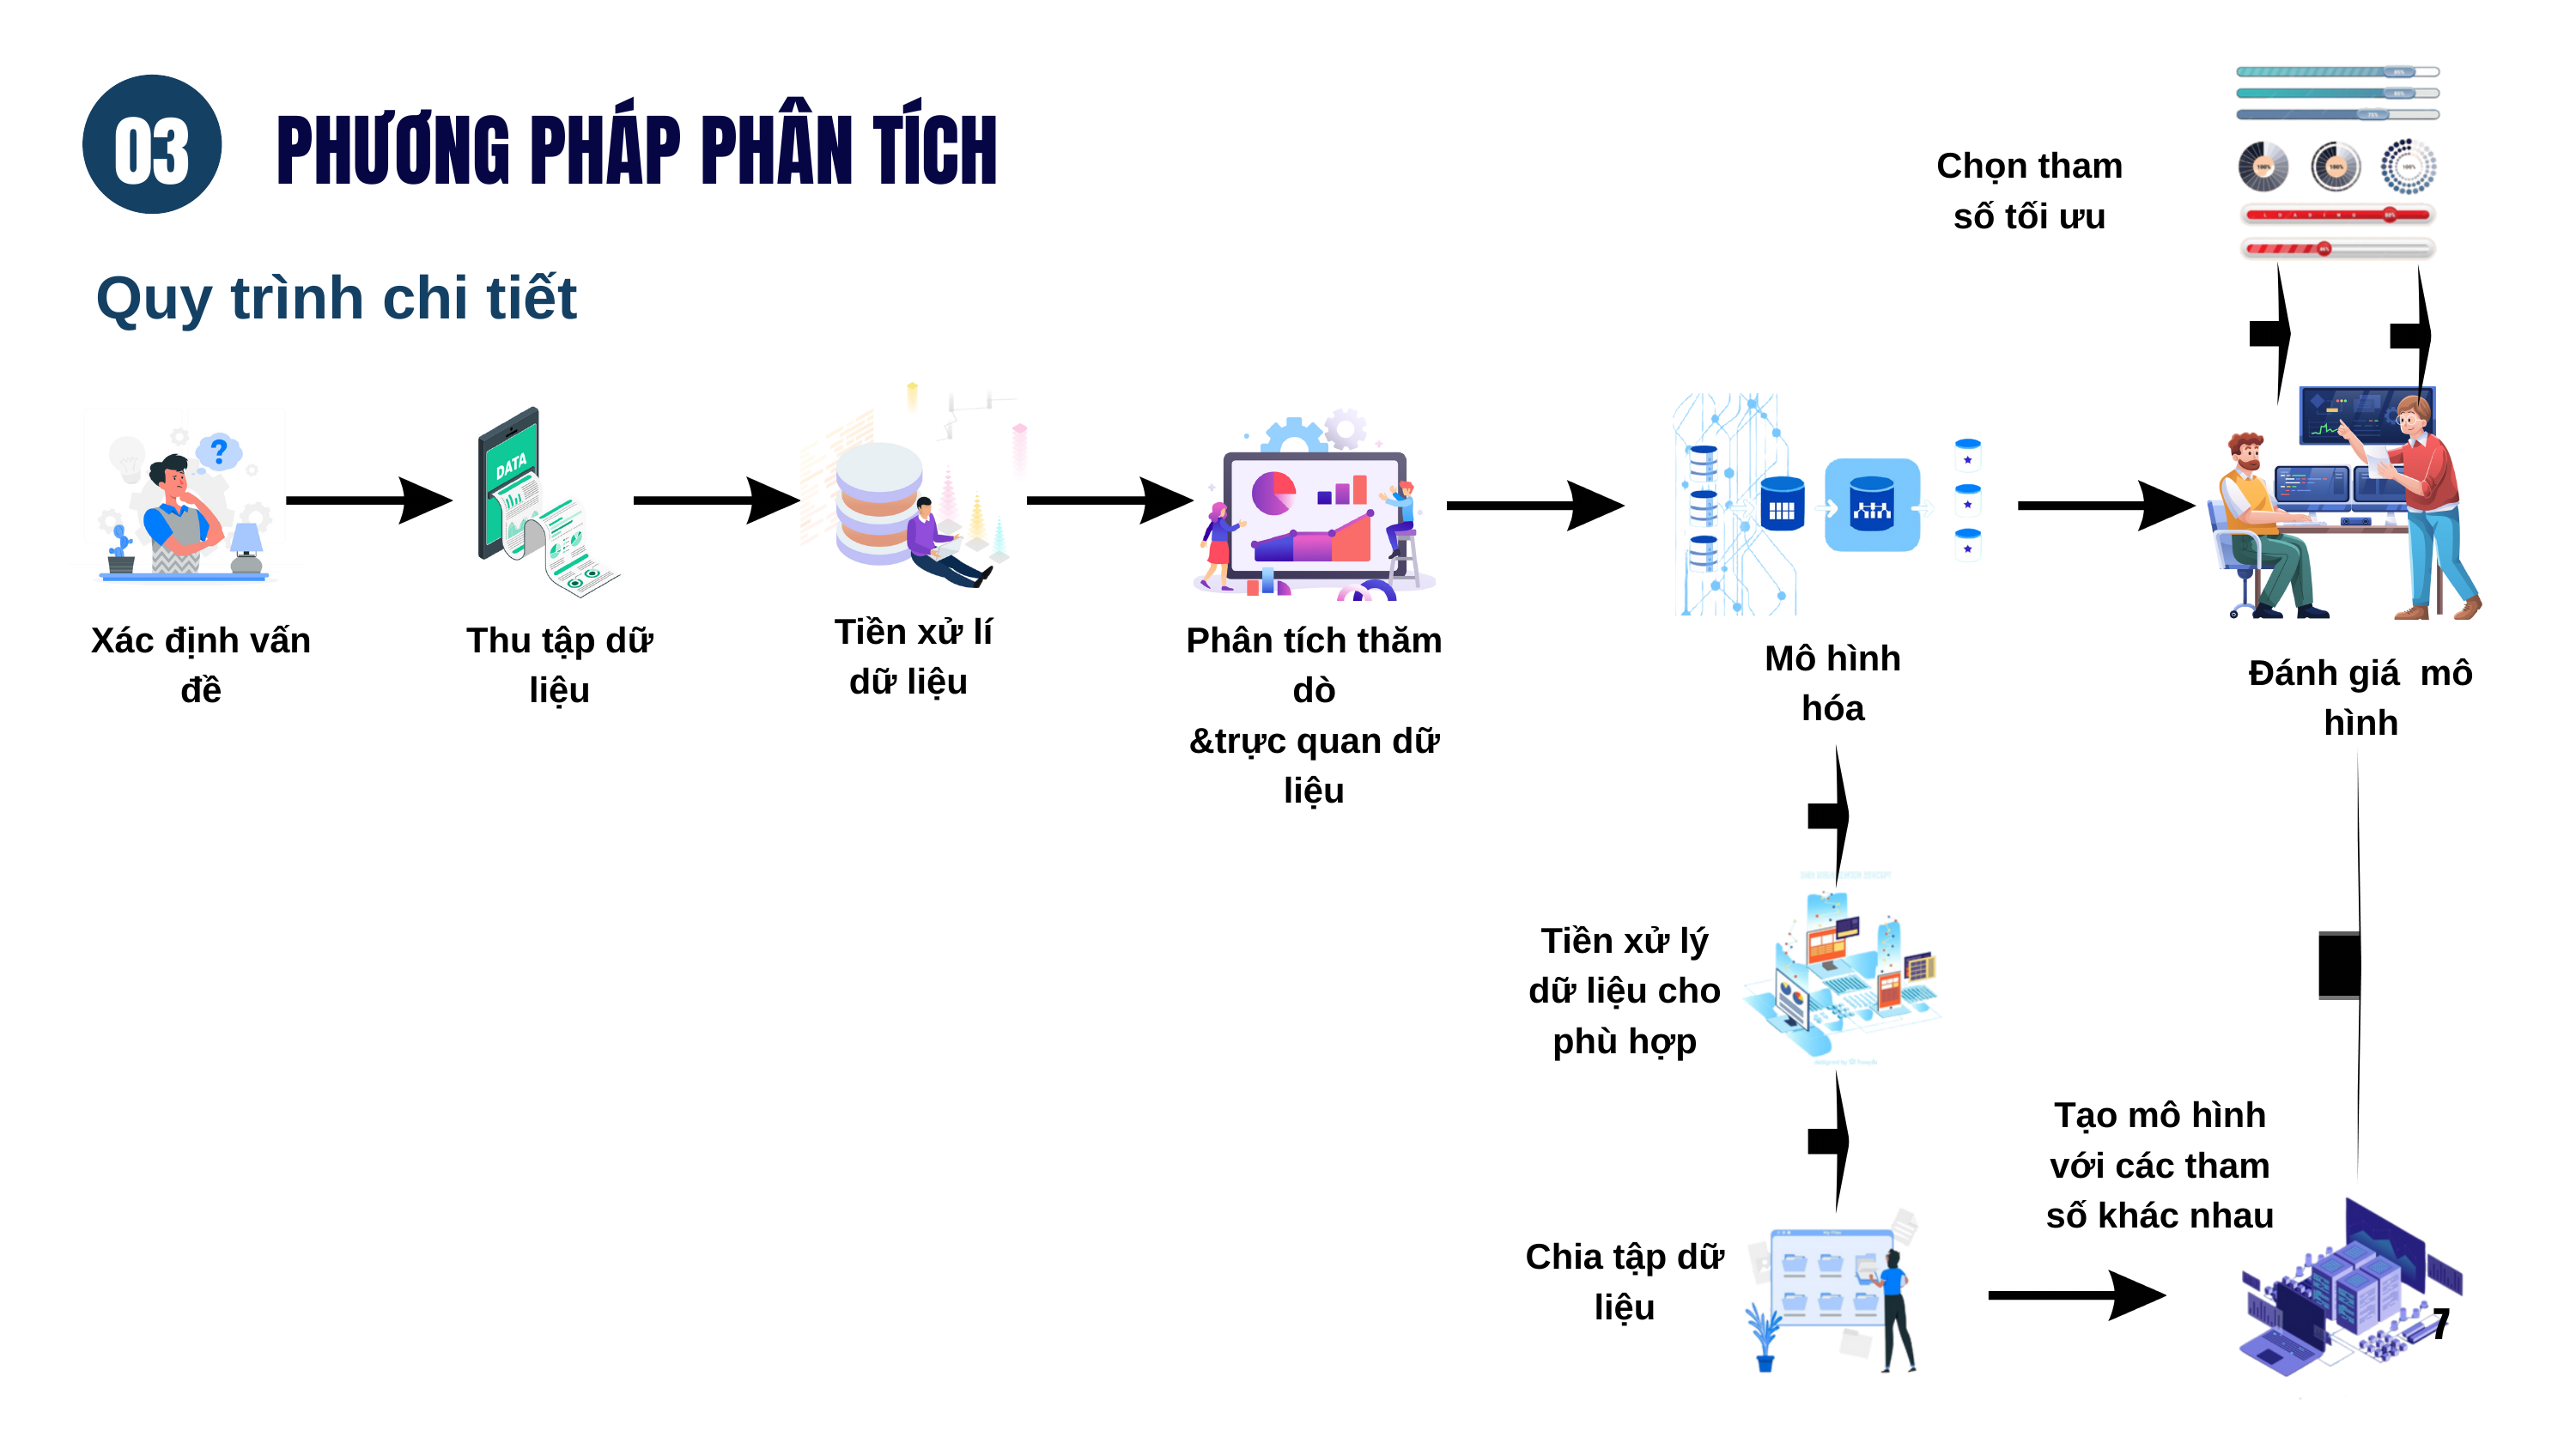

PHƯƠNG PHÁP PHÂN TÍCH
03
Chọn tham số tối ưu
Quy trình chi tiết

Tiền xử lí dữ liệu
Xác định vấn đề
Thu tập dữ liệu
Phân tích thăm dò
&trực quan dữ liệu
Mô hình hóa
Đánh giá  mô hình

Tiền xử lý dữ liệu cho phù hợp

Tạo mô hình với các tham số khác nhau

Chia tập dữ liệu

7